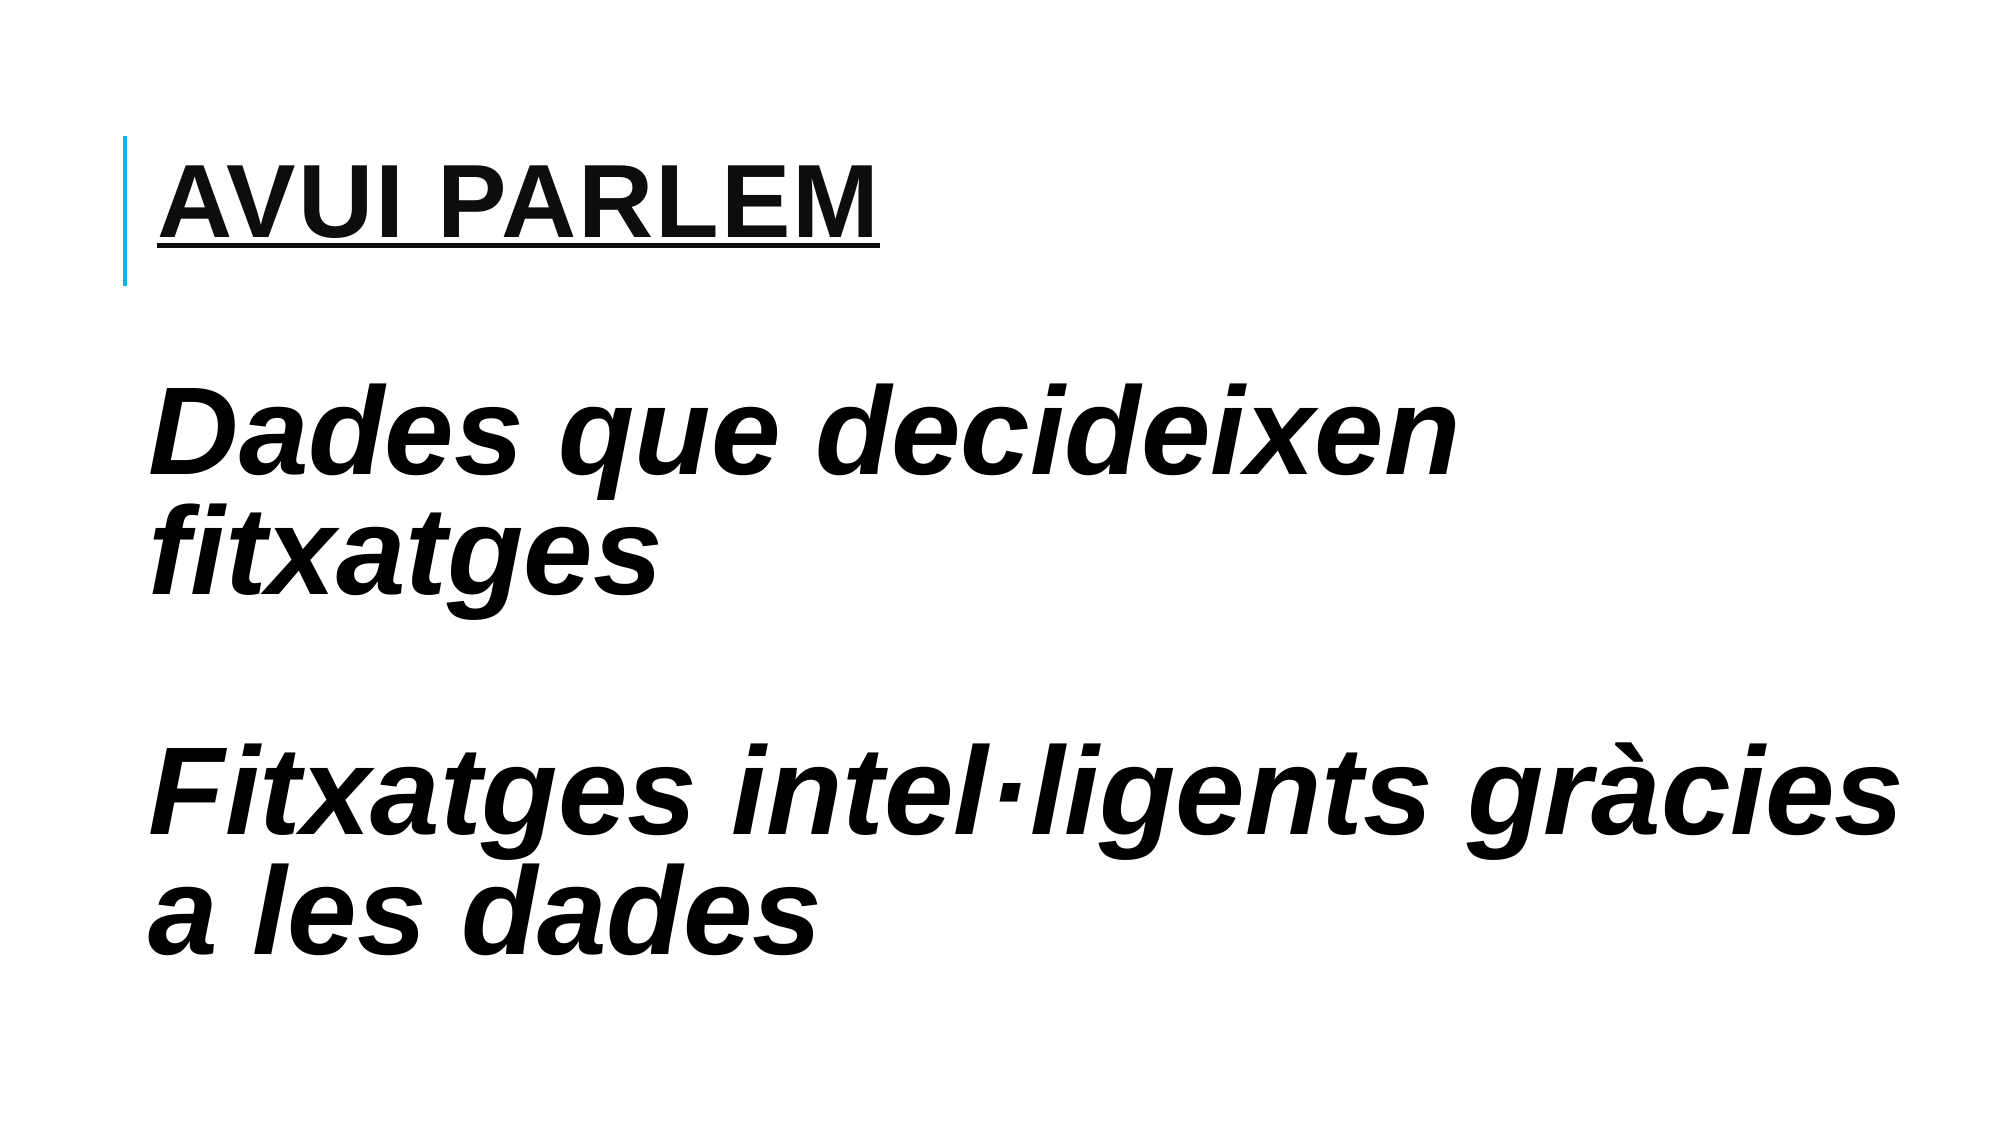

# AVUI PARLEM
Dades que decideixen fitxatges

Fitxatges intel·ligents gràcies a les dades